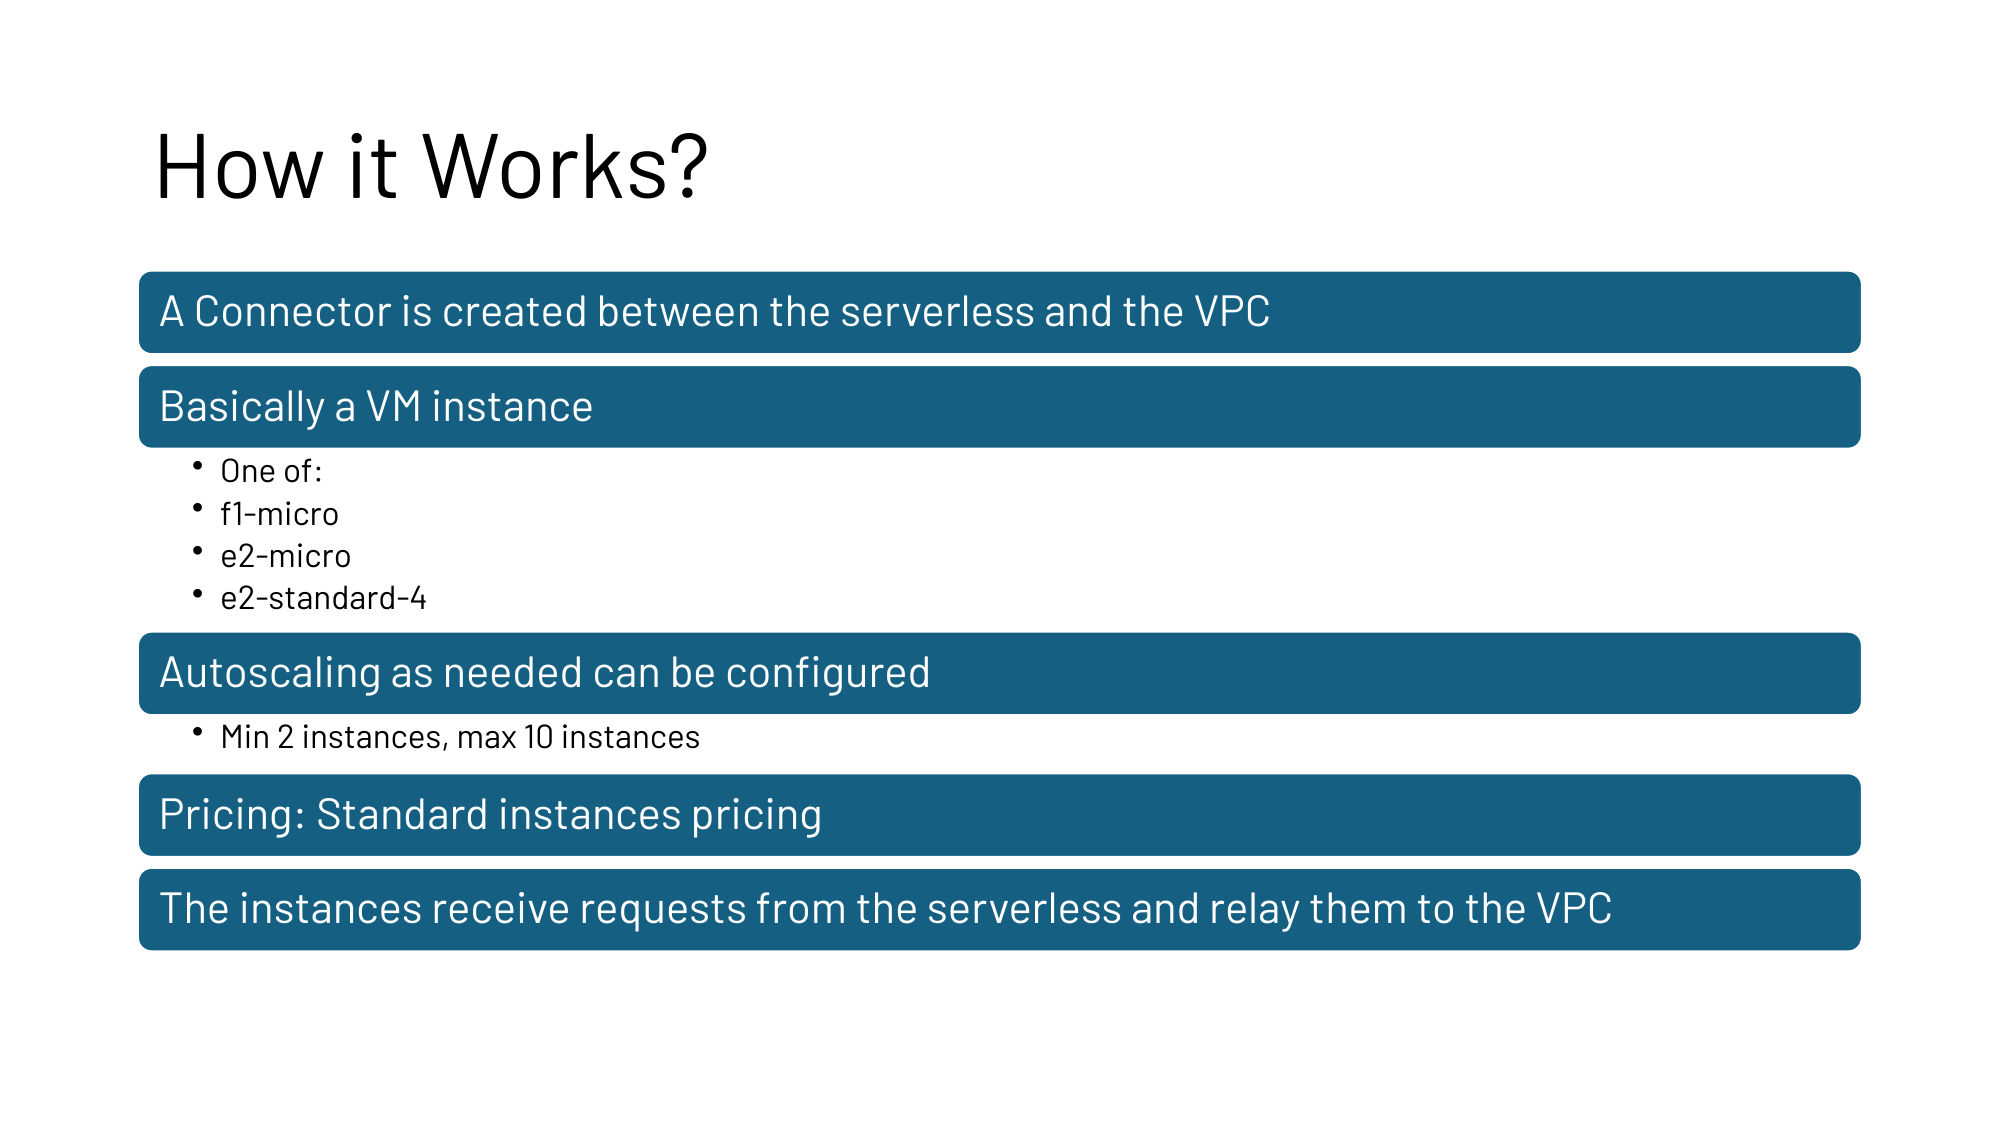

# How it Works?
A Connector is created between the serverless and the VPC
Basically a VM instance
One of:
f1-micro
e2-micro
e2-standard-4
Autoscaling as needed can be configured
Min 2 instances, max 10 instances
Pricing: Standard instances pricing
The instances receive requests from the serverless and relay them to the VPC